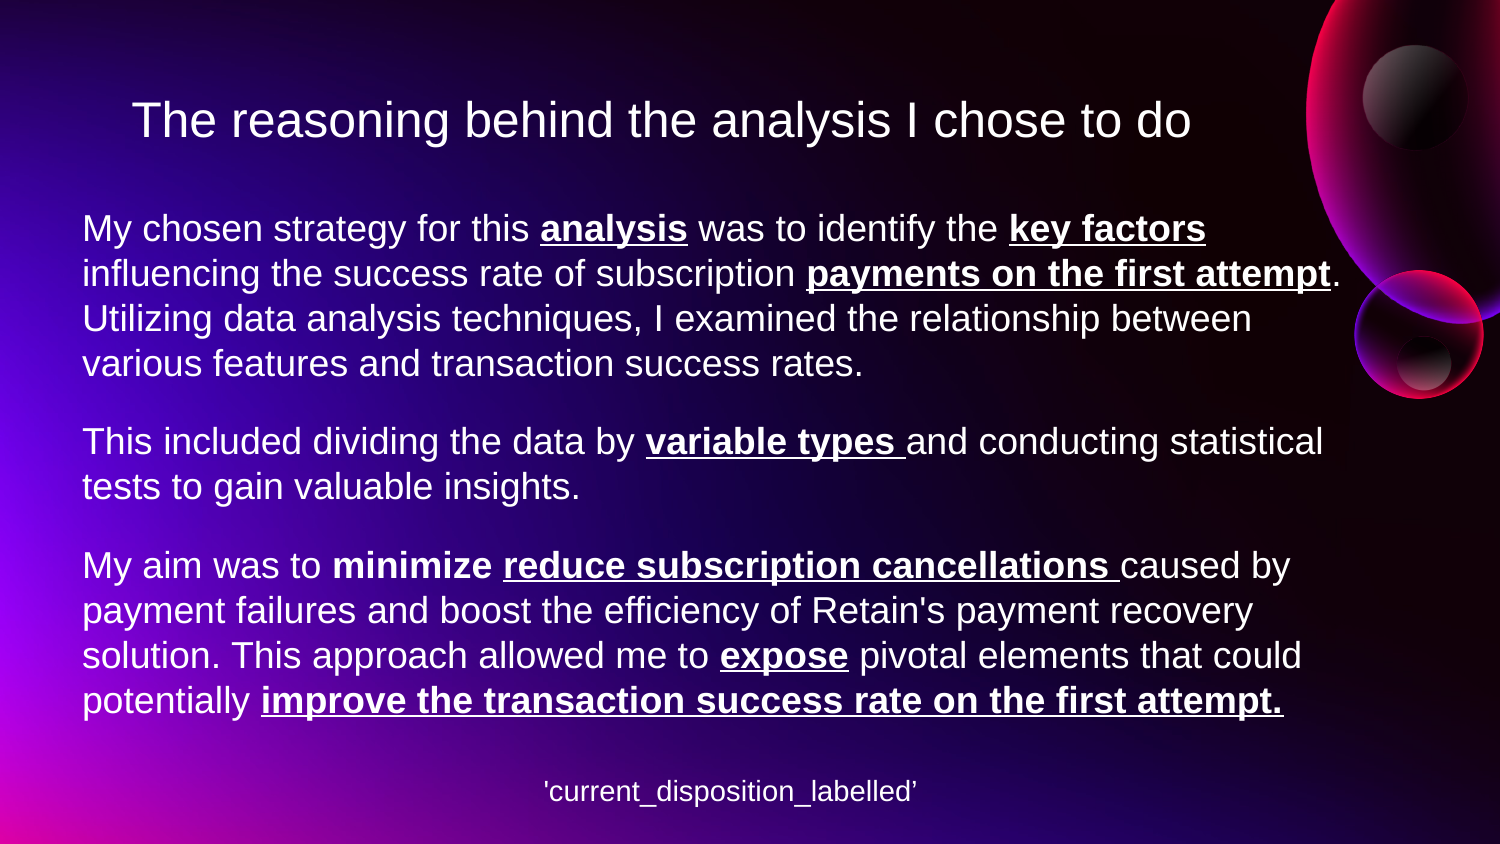

# The reasoning behind the analysis I chose to do
My chosen strategy for this analysis was to identify the key factors influencing the success rate of subscription payments on the first attempt. Utilizing data analysis techniques, I examined the relationship between various features and transaction success rates.
This included dividing the data by variable types and conducting statistical tests to gain valuable insights.
My aim was to minimize reduce subscription cancellations caused by payment failures and boost the efficiency of Retain's payment recovery solution. This approach allowed me to expose pivotal elements that could potentially improve the transaction success rate on the first attempt.
'current_disposition_labelled’